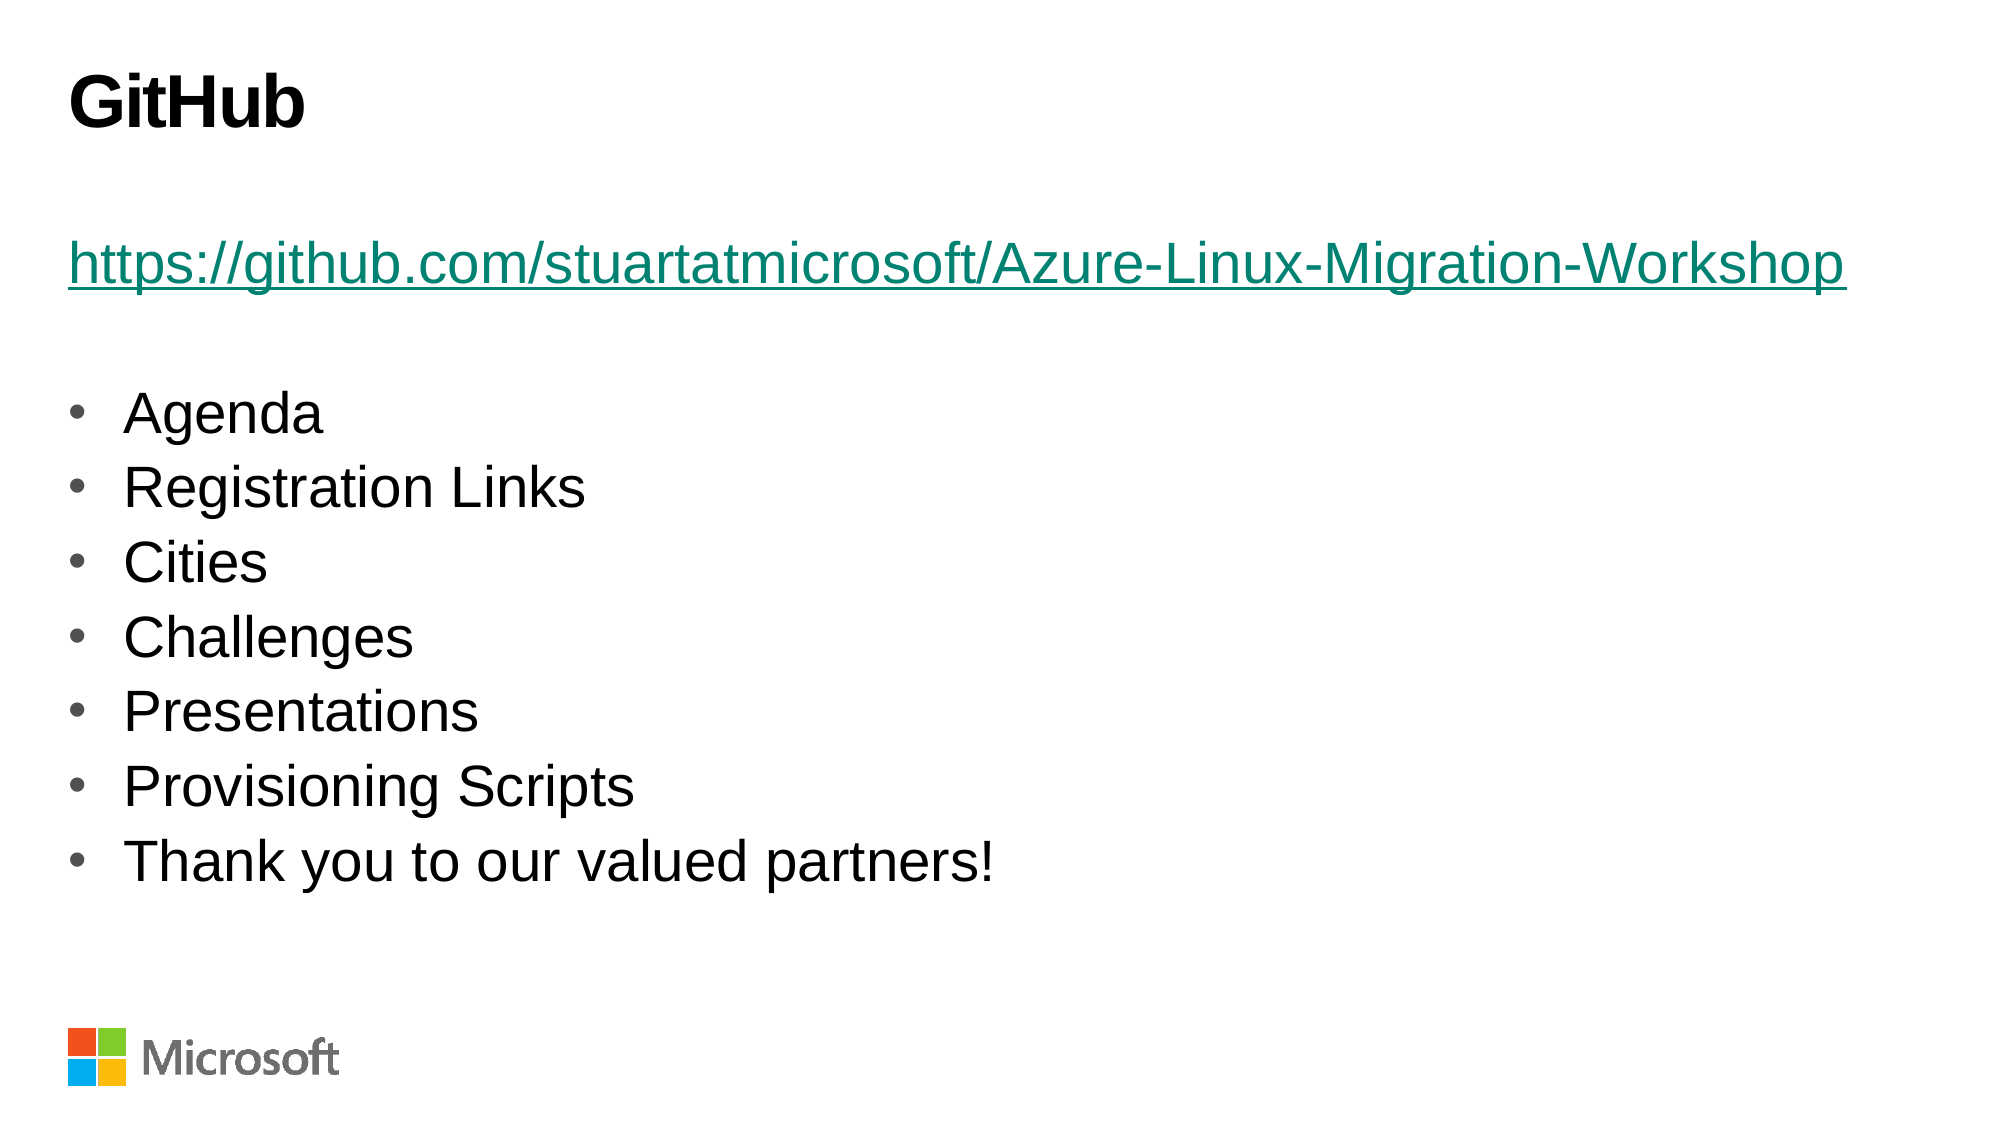

# GitHub
https://github.com/stuartatmicrosoft/Azure-Linux-Migration-Workshop

Agenda
Registration Links
Cities
Challenges
Presentations
Provisioning Scripts
Thank you to our valued partners!